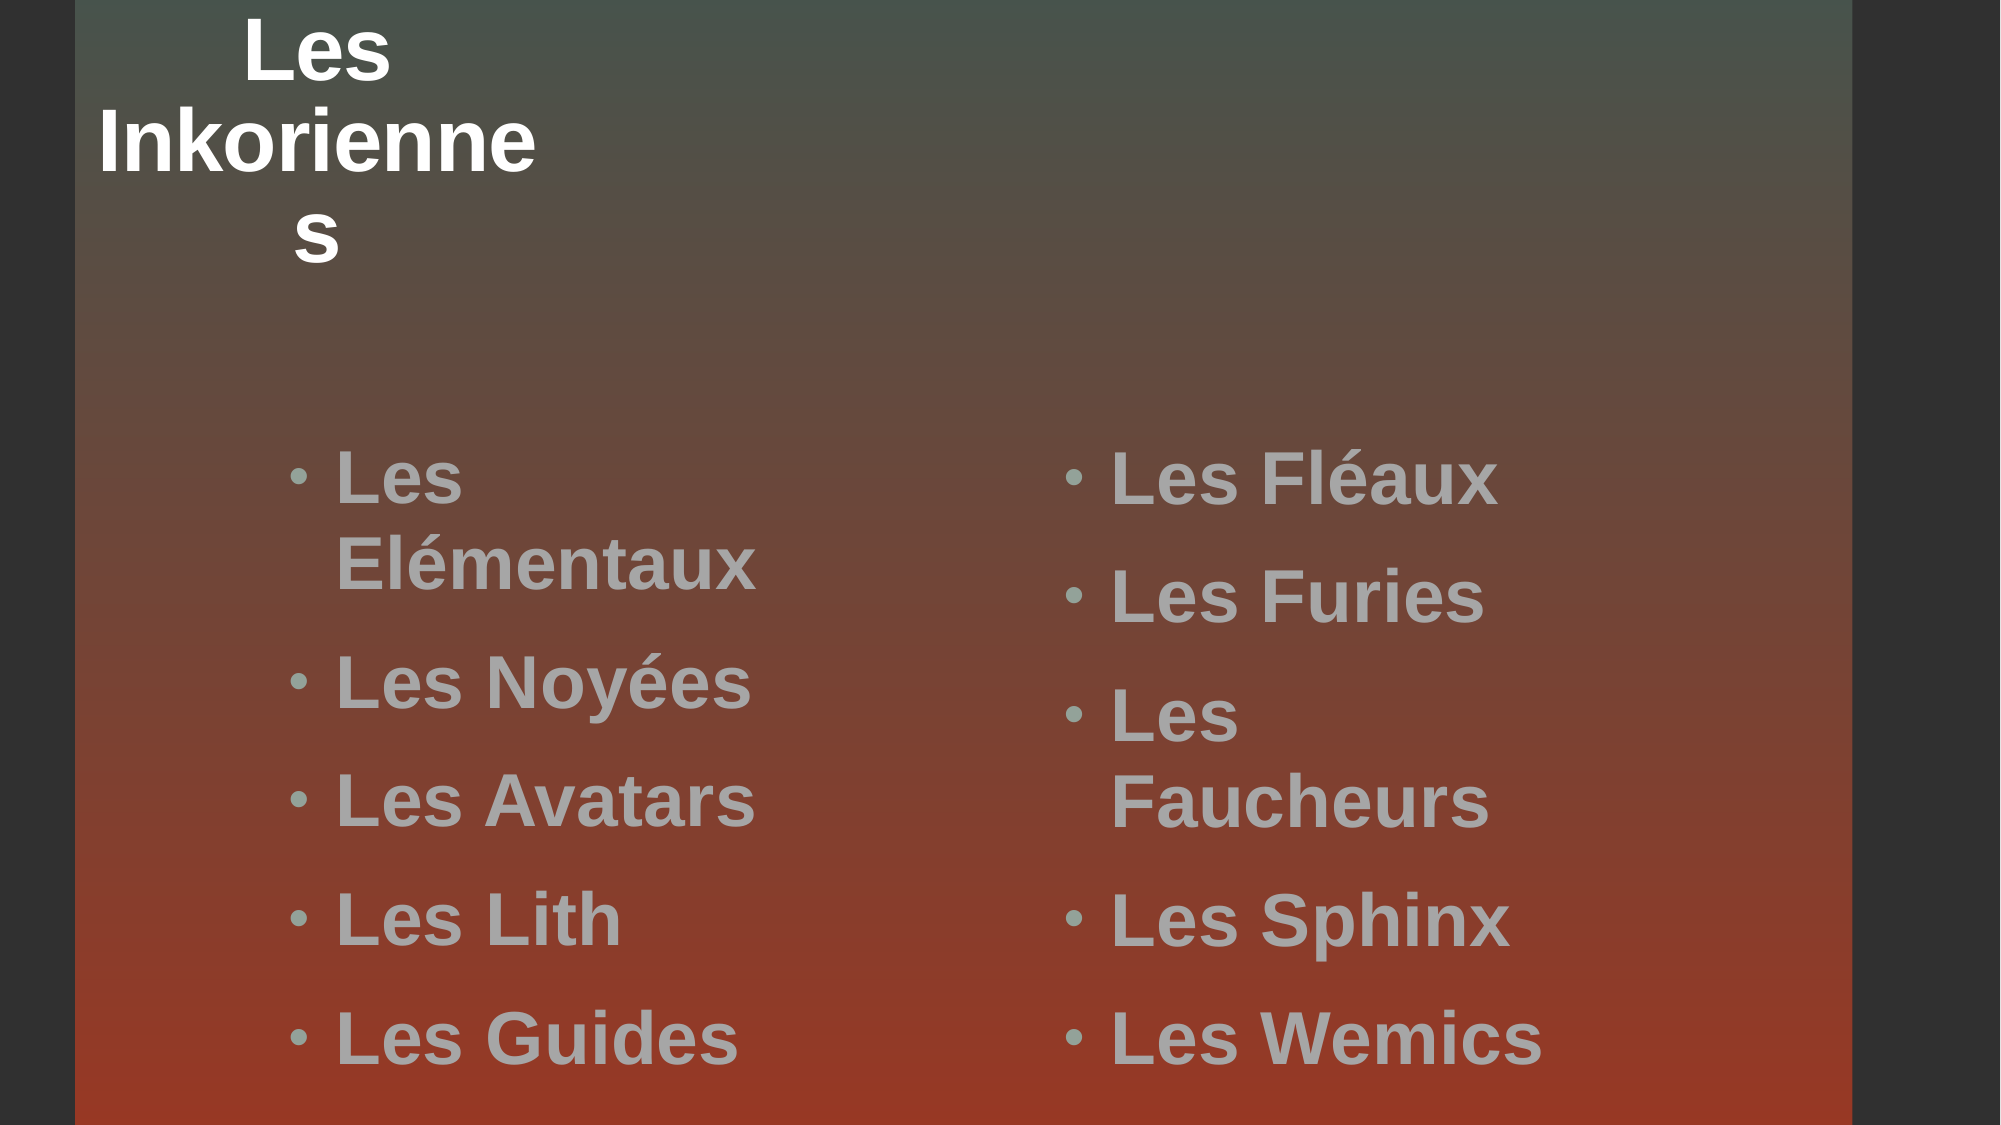

# Les Inkoriennes
Les Elémentaux
Les Noyées
Les Avatars
Les Lith
Les Guides
Les Vazrek
Les Fléaux
Les Furies
Les Faucheurs
Les Sphinx
Les Wemics
Les Spongides